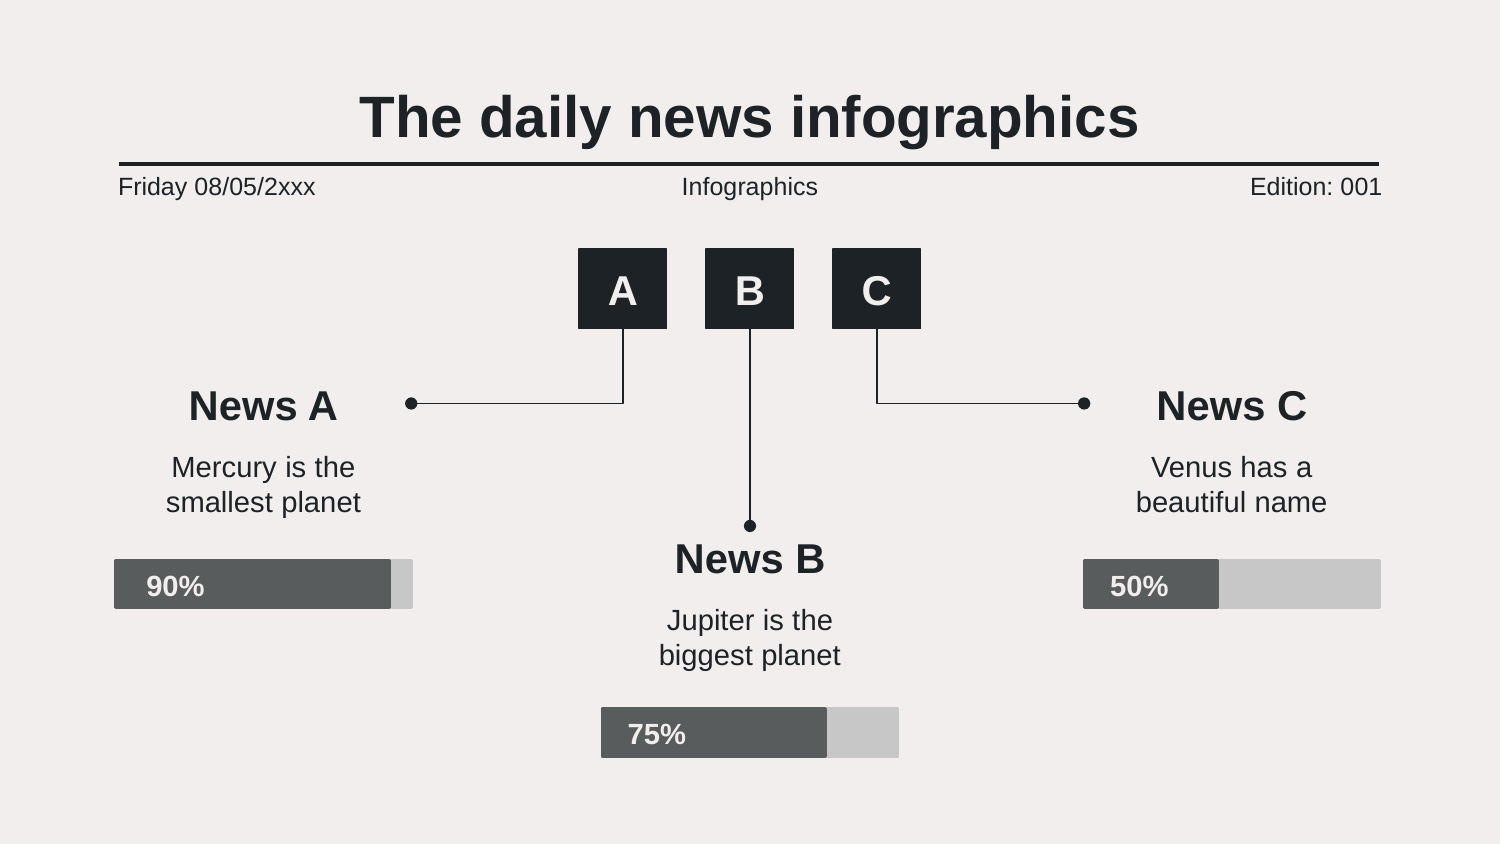

# The daily news infographics
Friday 08/05/2xxx
Infographics
Edition: 001
A
B
C
News A
Mercury is the smallest planet
News C
Venus has a beautiful name
News B
Jupiter is the biggest planet

50%
90%

75%